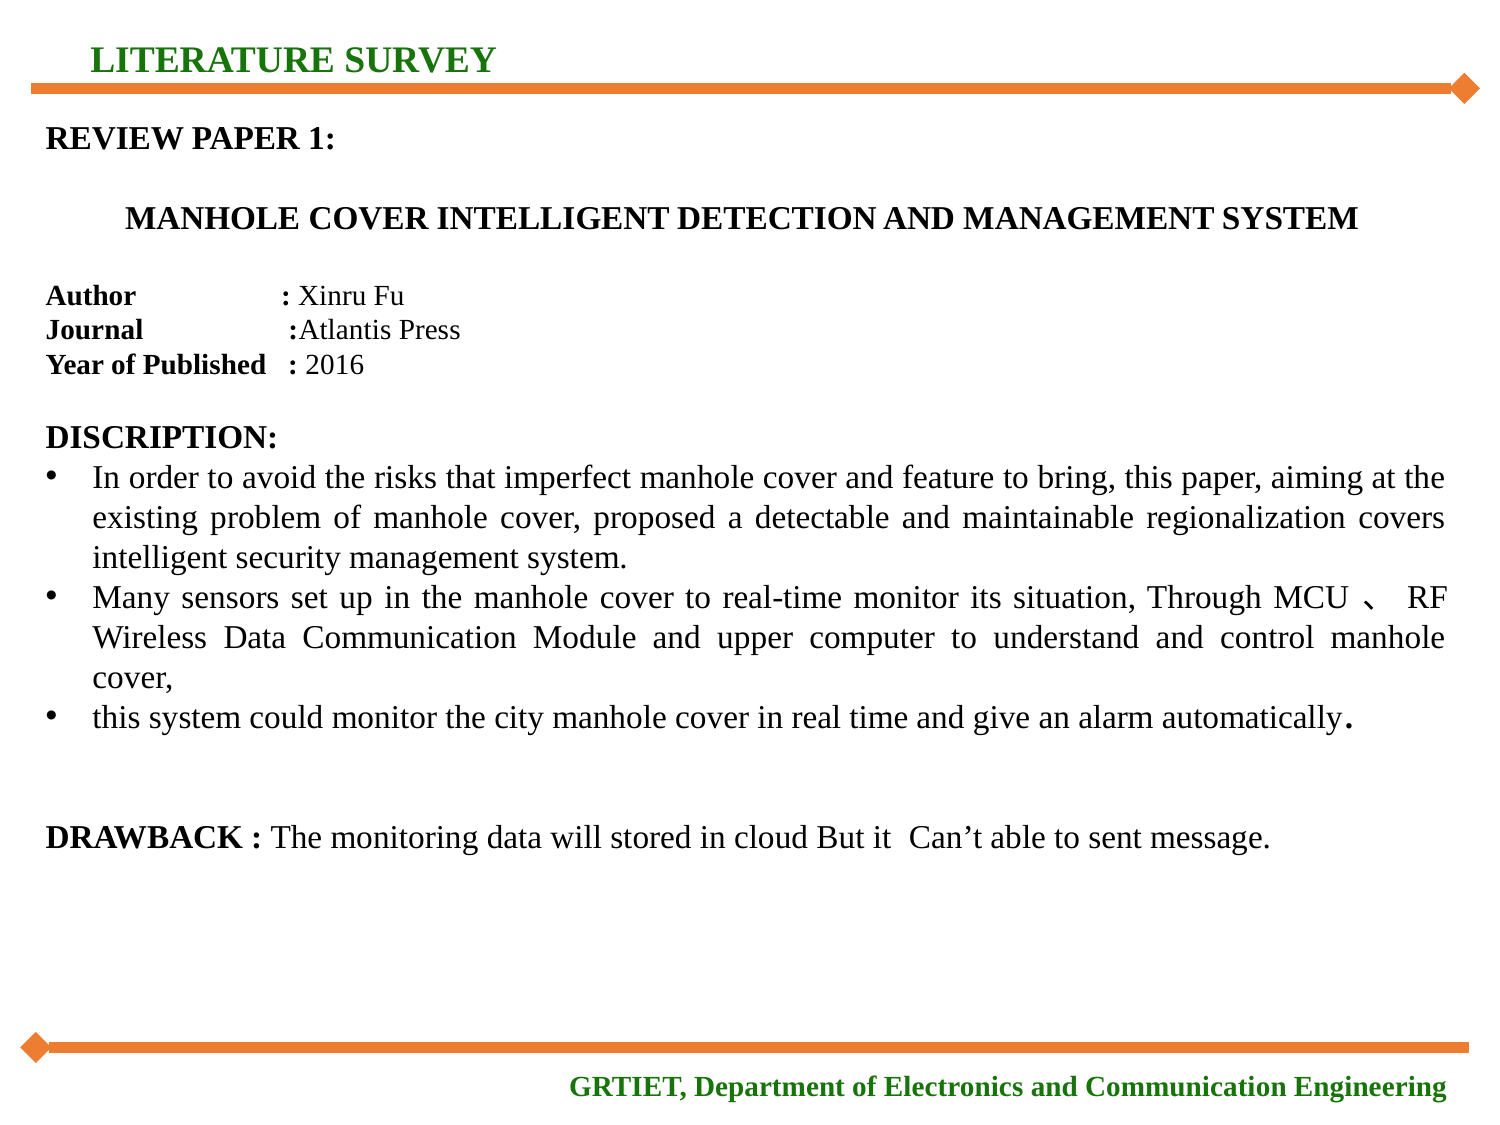

LITERATURE SURVEY
REVIEW PAPER 1:

MANHOLE COVER INTELLIGENT DETECTION AND MANAGEMENT SYSTEM

Author                    : Xinru Fu
Journal                    :Atlantis Press
Year of Published   : 2016

DISCRIPTION:
In order to avoid the risks that imperfect manhole cover and feature to bring, this paper, aiming at the existing problem of manhole cover, proposed a detectable and maintainable regionalization covers intelligent security management system.
Many sensors set up in the manhole cover to real-time monitor its situation, Through MCU、RF Wireless Data Communication Module and upper computer to understand and control manhole cover,
this system could monitor the city manhole cover in real time and give an alarm automatically.

DRAWBACK : The monitoring data will stored in cloud But it  Can’t able to sent message.

GRTIET, Department of Electronics and Communication Engineering